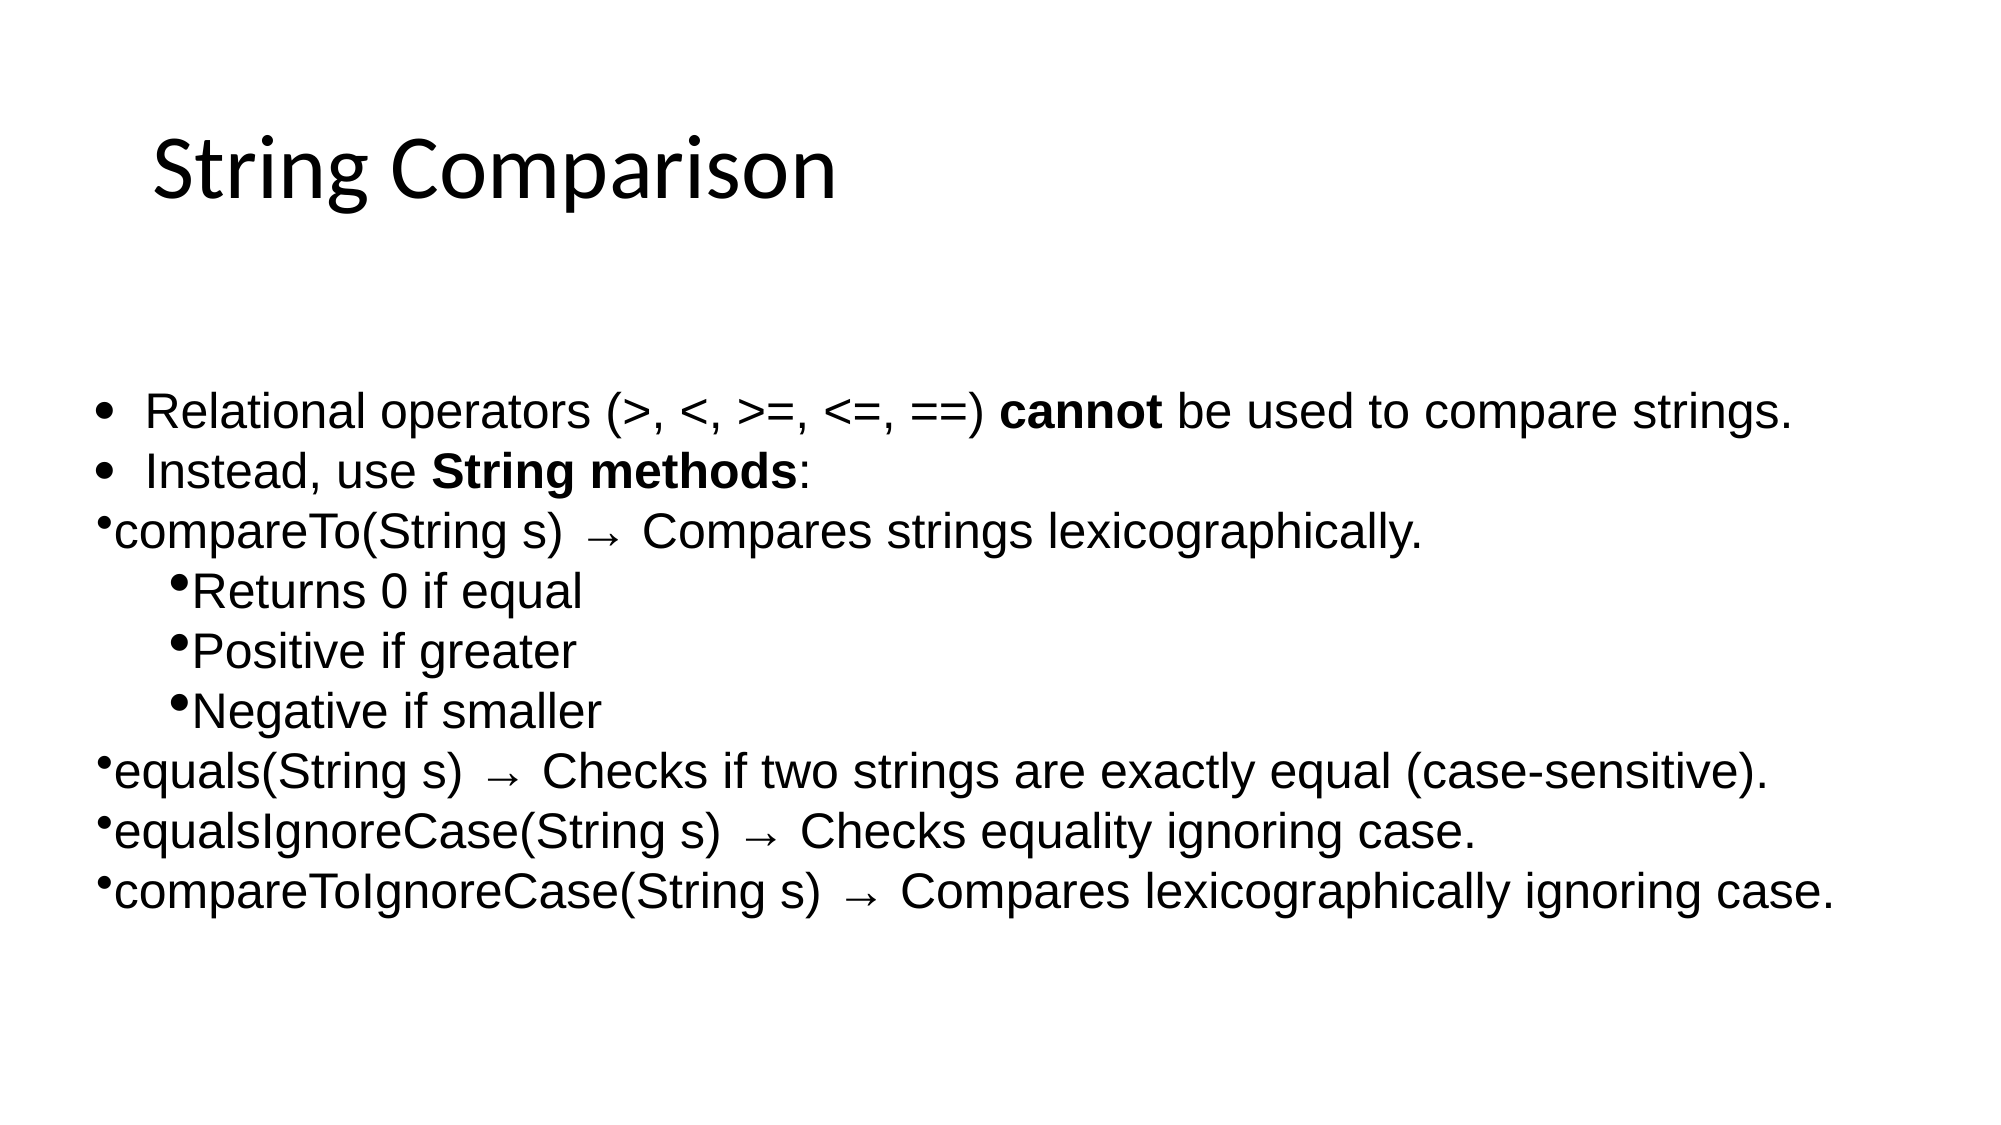

# String Comparison
•  Relational operators (>, <, >=, <=, ==) cannot be used to compare strings.
•  Instead, use String methods:
compareTo(String s) → Compares strings lexicographically.
Returns 0 if equal
Positive if greater
Negative if smaller
equals(String s) → Checks if two strings are exactly equal (case-sensitive).
equalsIgnoreCase(String s) → Checks equality ignoring case.
compareToIgnoreCase(String s) → Compares lexicographically ignoring case.